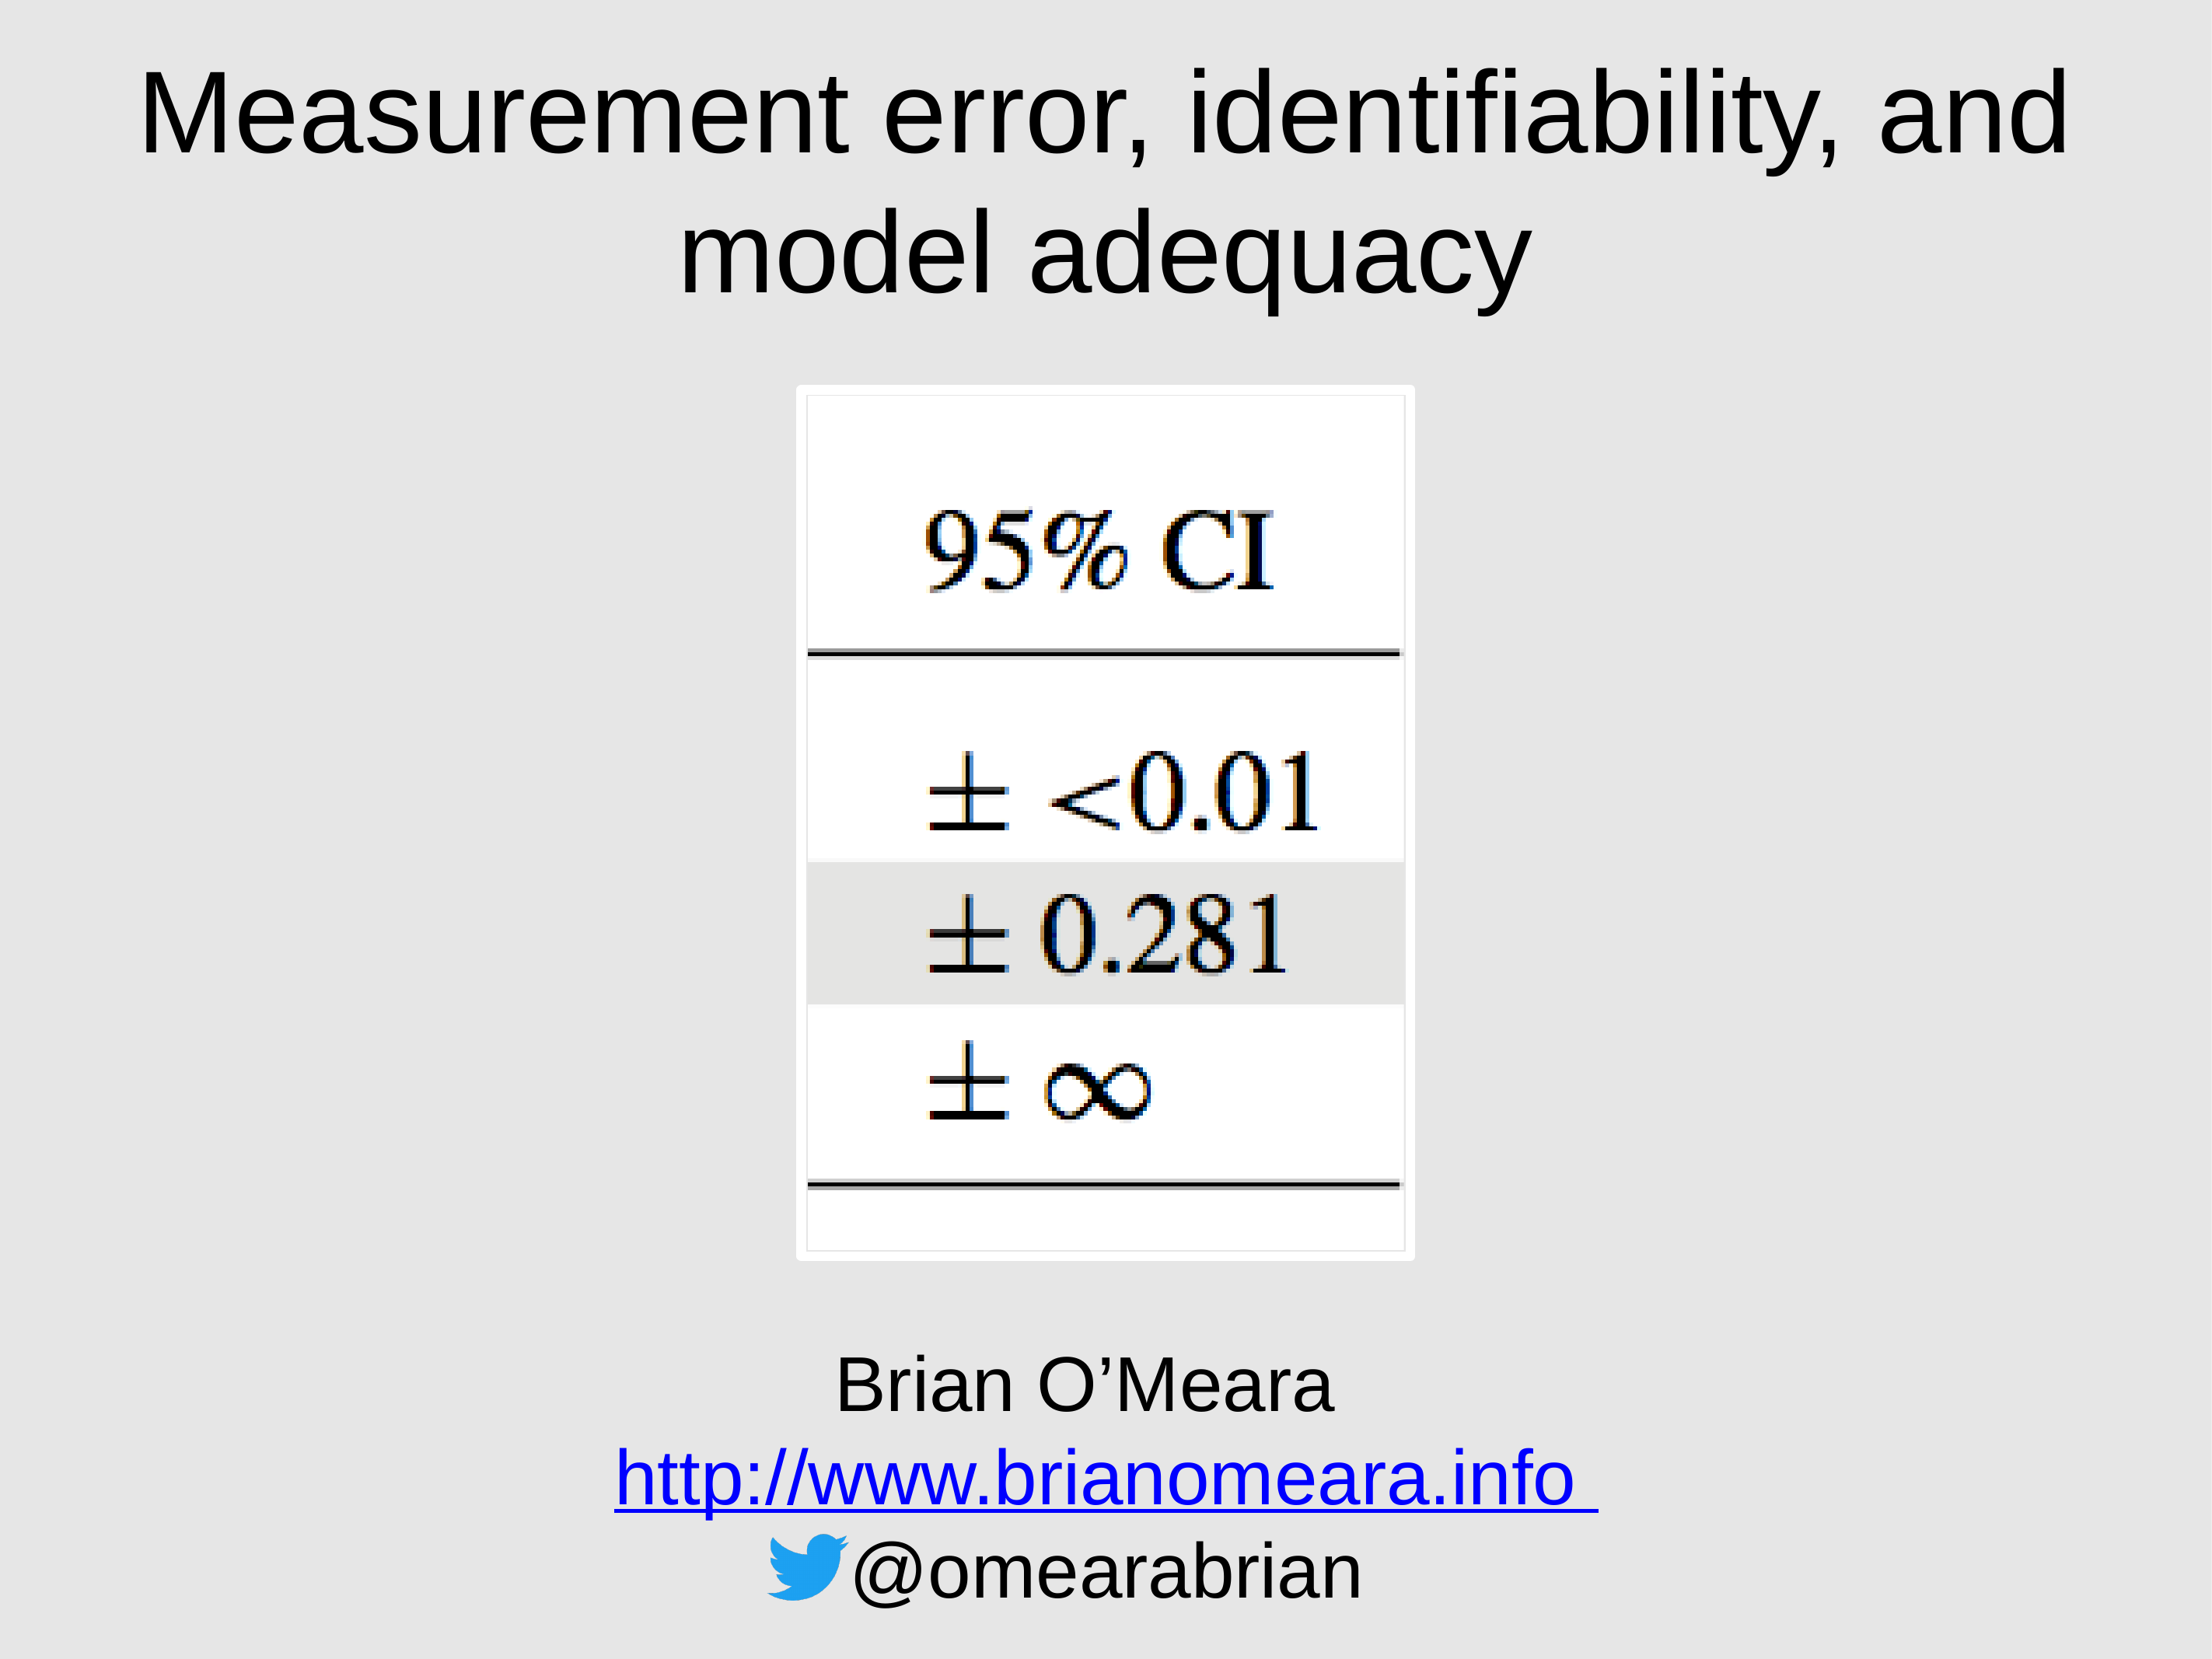

Measurement error, identifiability, and model adequacy

Brian O’Meara  http://www.brianomeara.info  @omearabrian